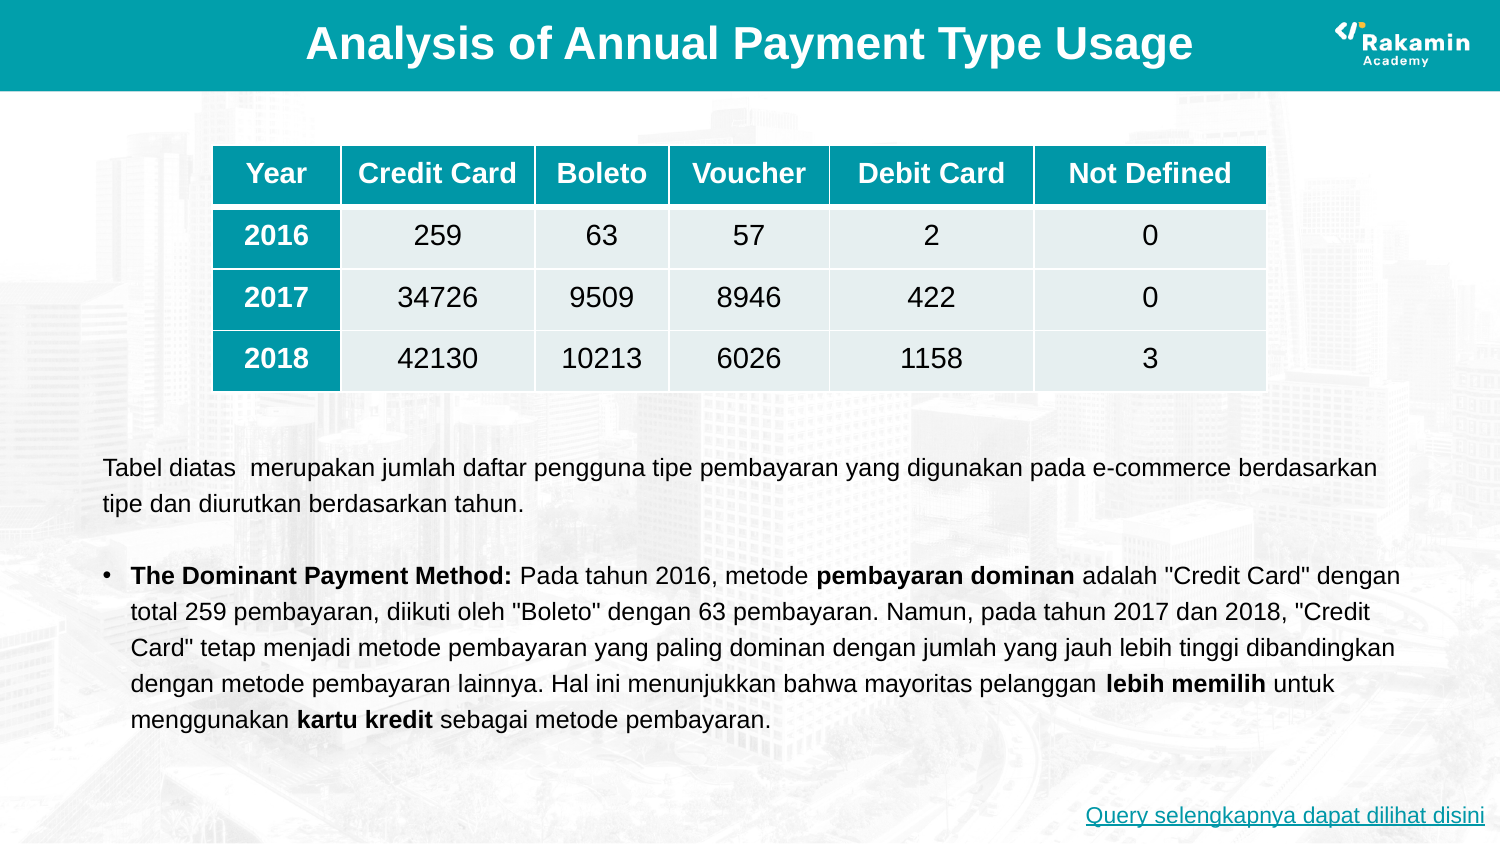

# Analysis of Annual Payment Type Usage

| Year | Credit Card | Boleto | Voucher | Debit Card | Not Defined |
| --- | --- | --- | --- | --- | --- |
| 2016 | 259 | 63 | 57 | 2 | 0 |
| 2017 | 34726 | 9509 | 8946 | 422 | 0 |
| 2018 | 42130 | 10213 | 6026 | 1158 | 3 |
Tabel diatas  merupakan jumlah daftar pengguna tipe pembayaran yang digunakan pada e-commerce berdasarkan tipe dan diurutkan berdasarkan tahun.

The Dominant Payment Method: Pada tahun 2016, metode pembayaran dominan adalah "Credit Card" dengan total 259 pembayaran, diikuti oleh "Boleto" dengan 63 pembayaran. Namun, pada tahun 2017 dan 2018, "Credit Card" tetap menjadi metode pembayaran yang paling dominan dengan jumlah yang jauh lebih tinggi dibandingkan dengan metode pembayaran lainnya. Hal ini menunjukkan bahwa mayoritas pelanggan lebih memilih untuk menggunakan kartu kredit sebagai metode pembayaran.

Query selengkapnya dapat dilihat disini